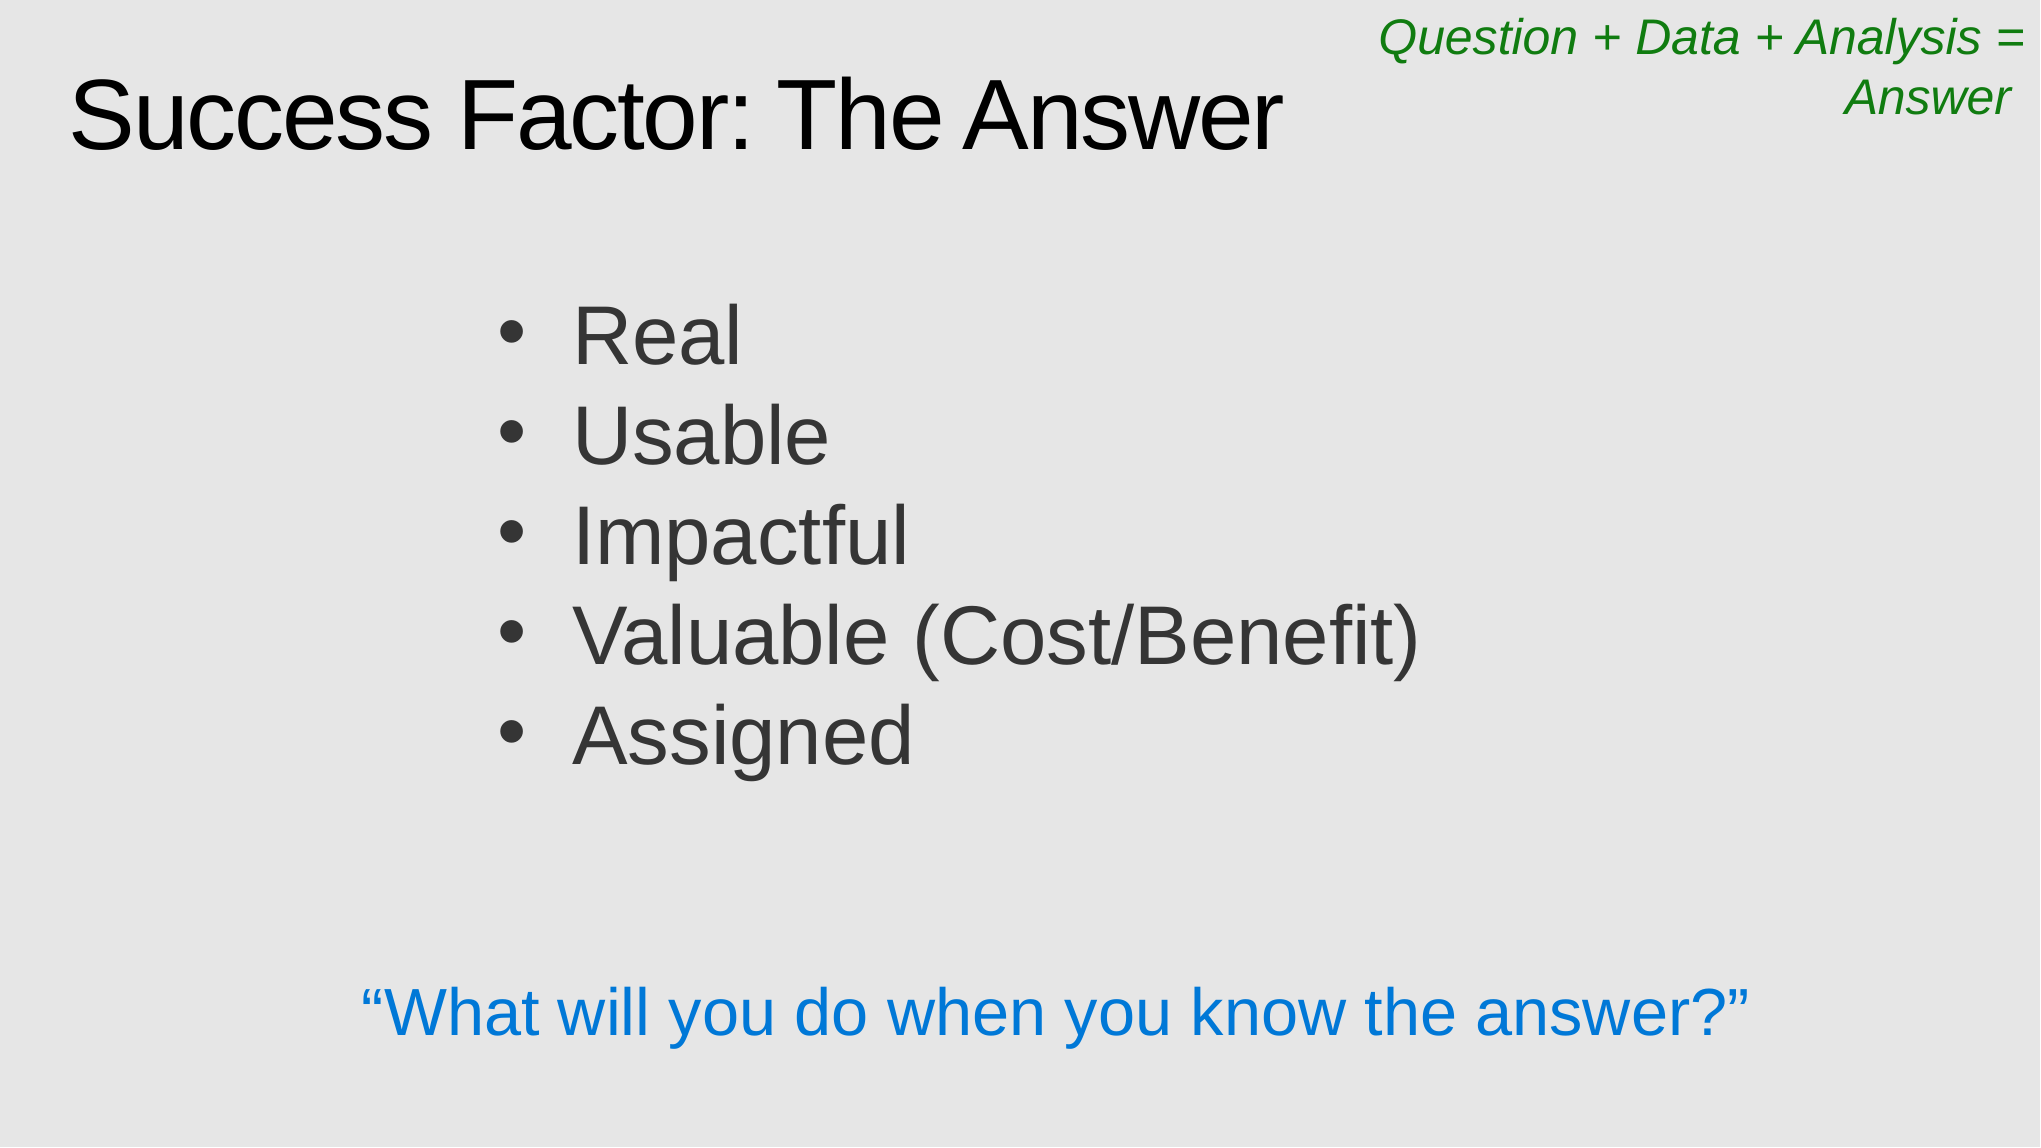

Question + Data + Analysis = Answer
# Success Factor: The Answer
Real
Usable
Impactful
Valuable (Cost/Benefit)
Assigned
“What will you do when you know the answer?”